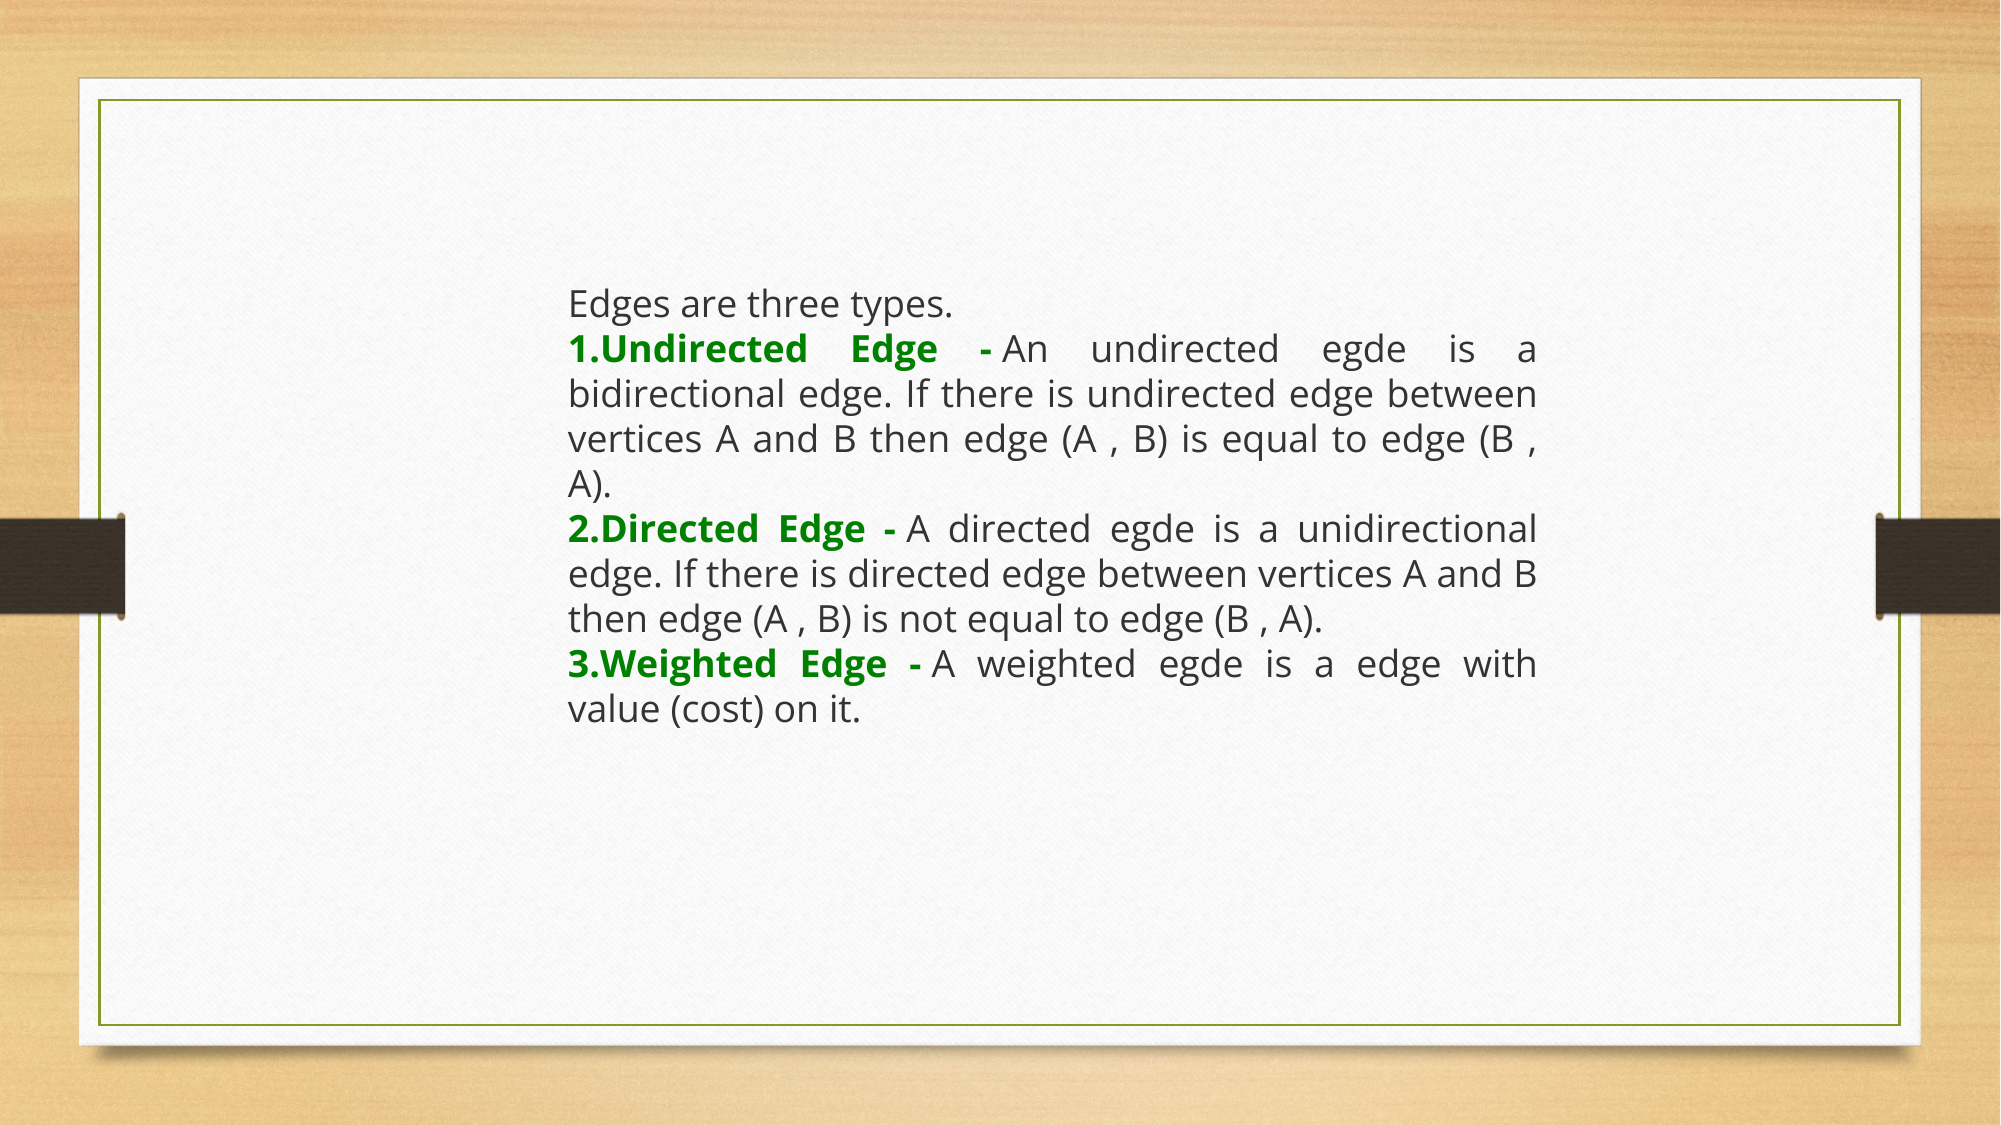

Edges are three types.
Undirected Edge - An undirected egde is a bidirectional edge. If there is undirected edge between vertices A and B then edge (A , B) is equal to edge (B , A).
Directed Edge - A directed egde is a unidirectional edge. If there is directed edge between vertices A and B then edge (A , B) is not equal to edge (B , A).
Weighted Edge - A weighted egde is a edge with value (cost) on it.